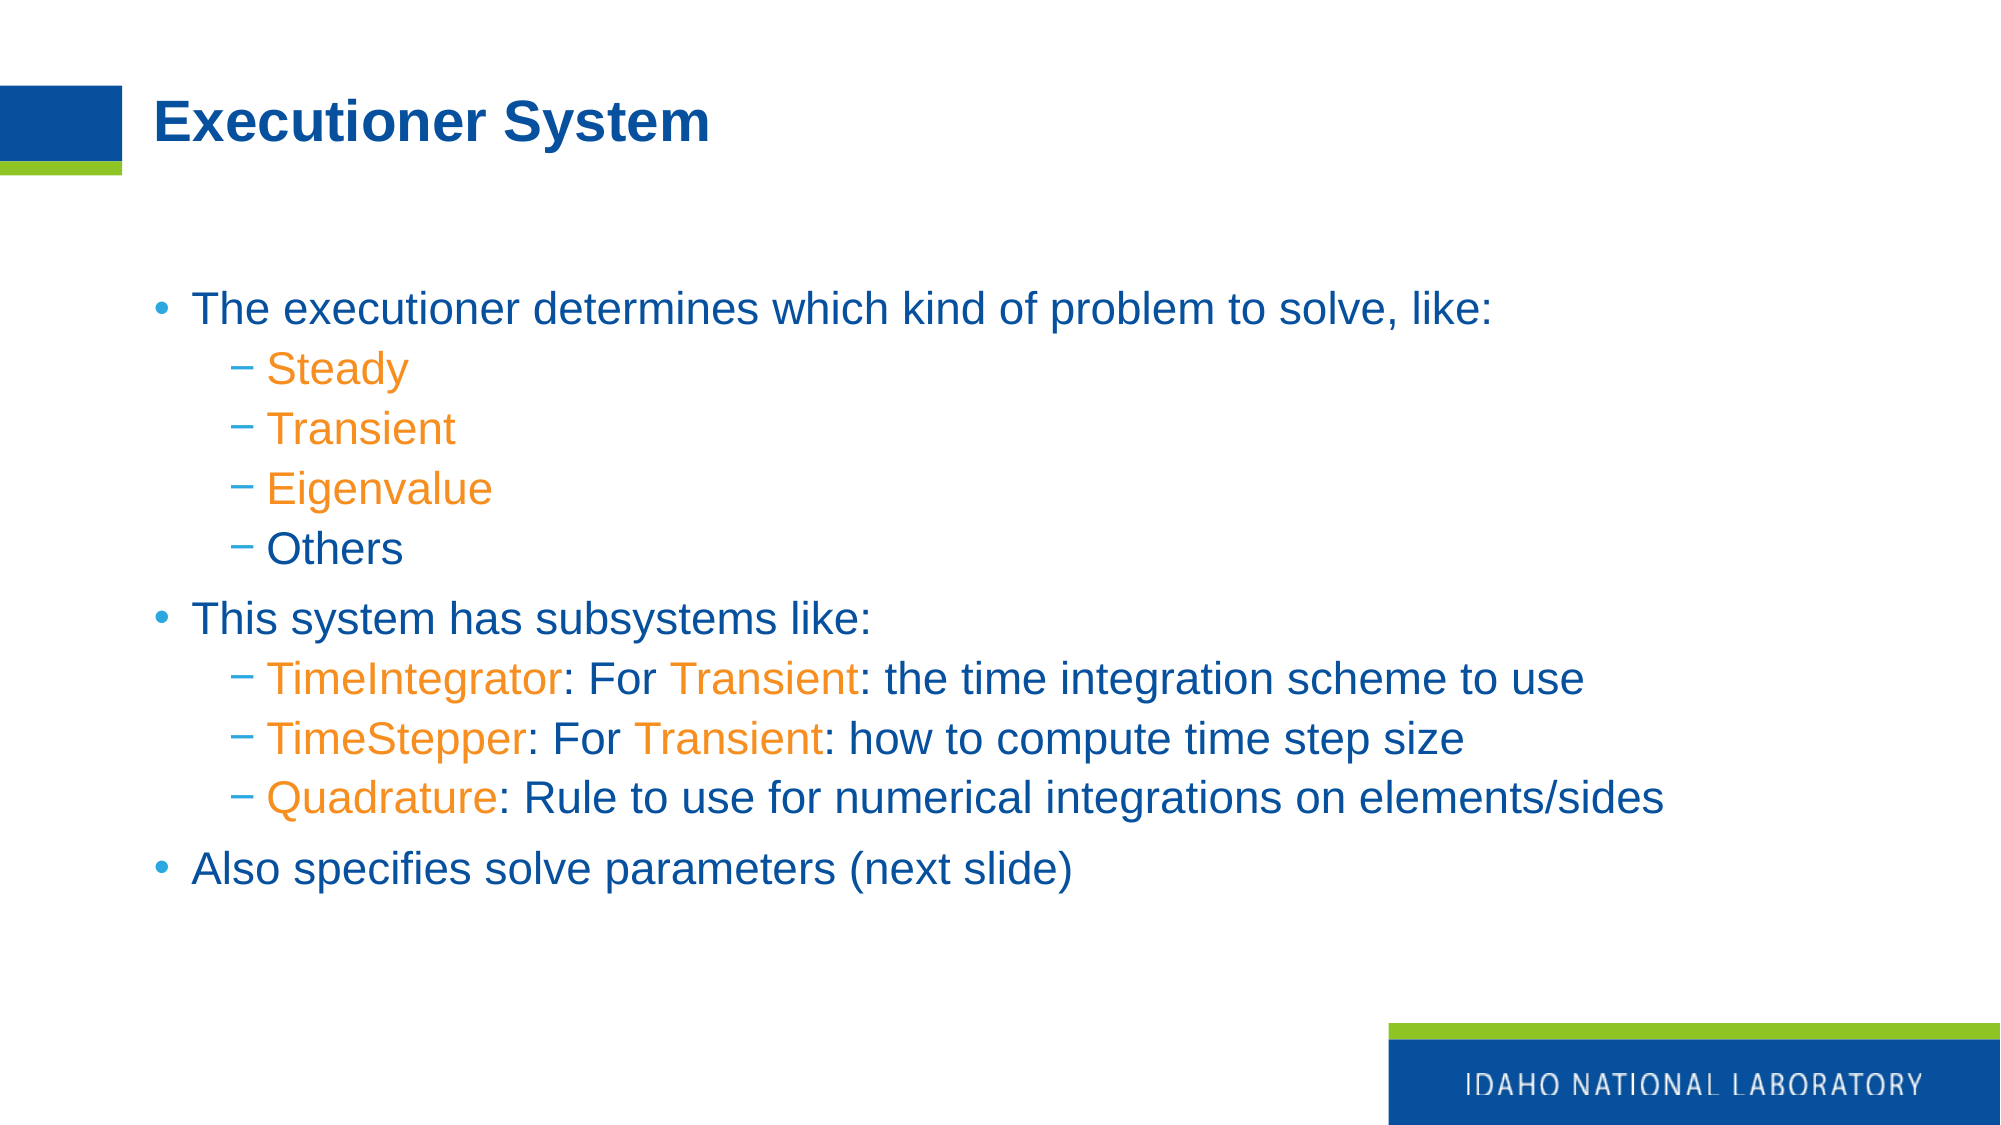

# Executioner System
The executioner determines which kind of problem to solve, like:
Steady
Transient
Eigenvalue
Others
This system has subsystems like:
TimeIntegrator: For Transient: the time integration scheme to use
TimeStepper: For Transient: how to compute time step size
Quadrature: Rule to use for numerical integrations on elements/sides
Also specifies solve parameters (next slide)